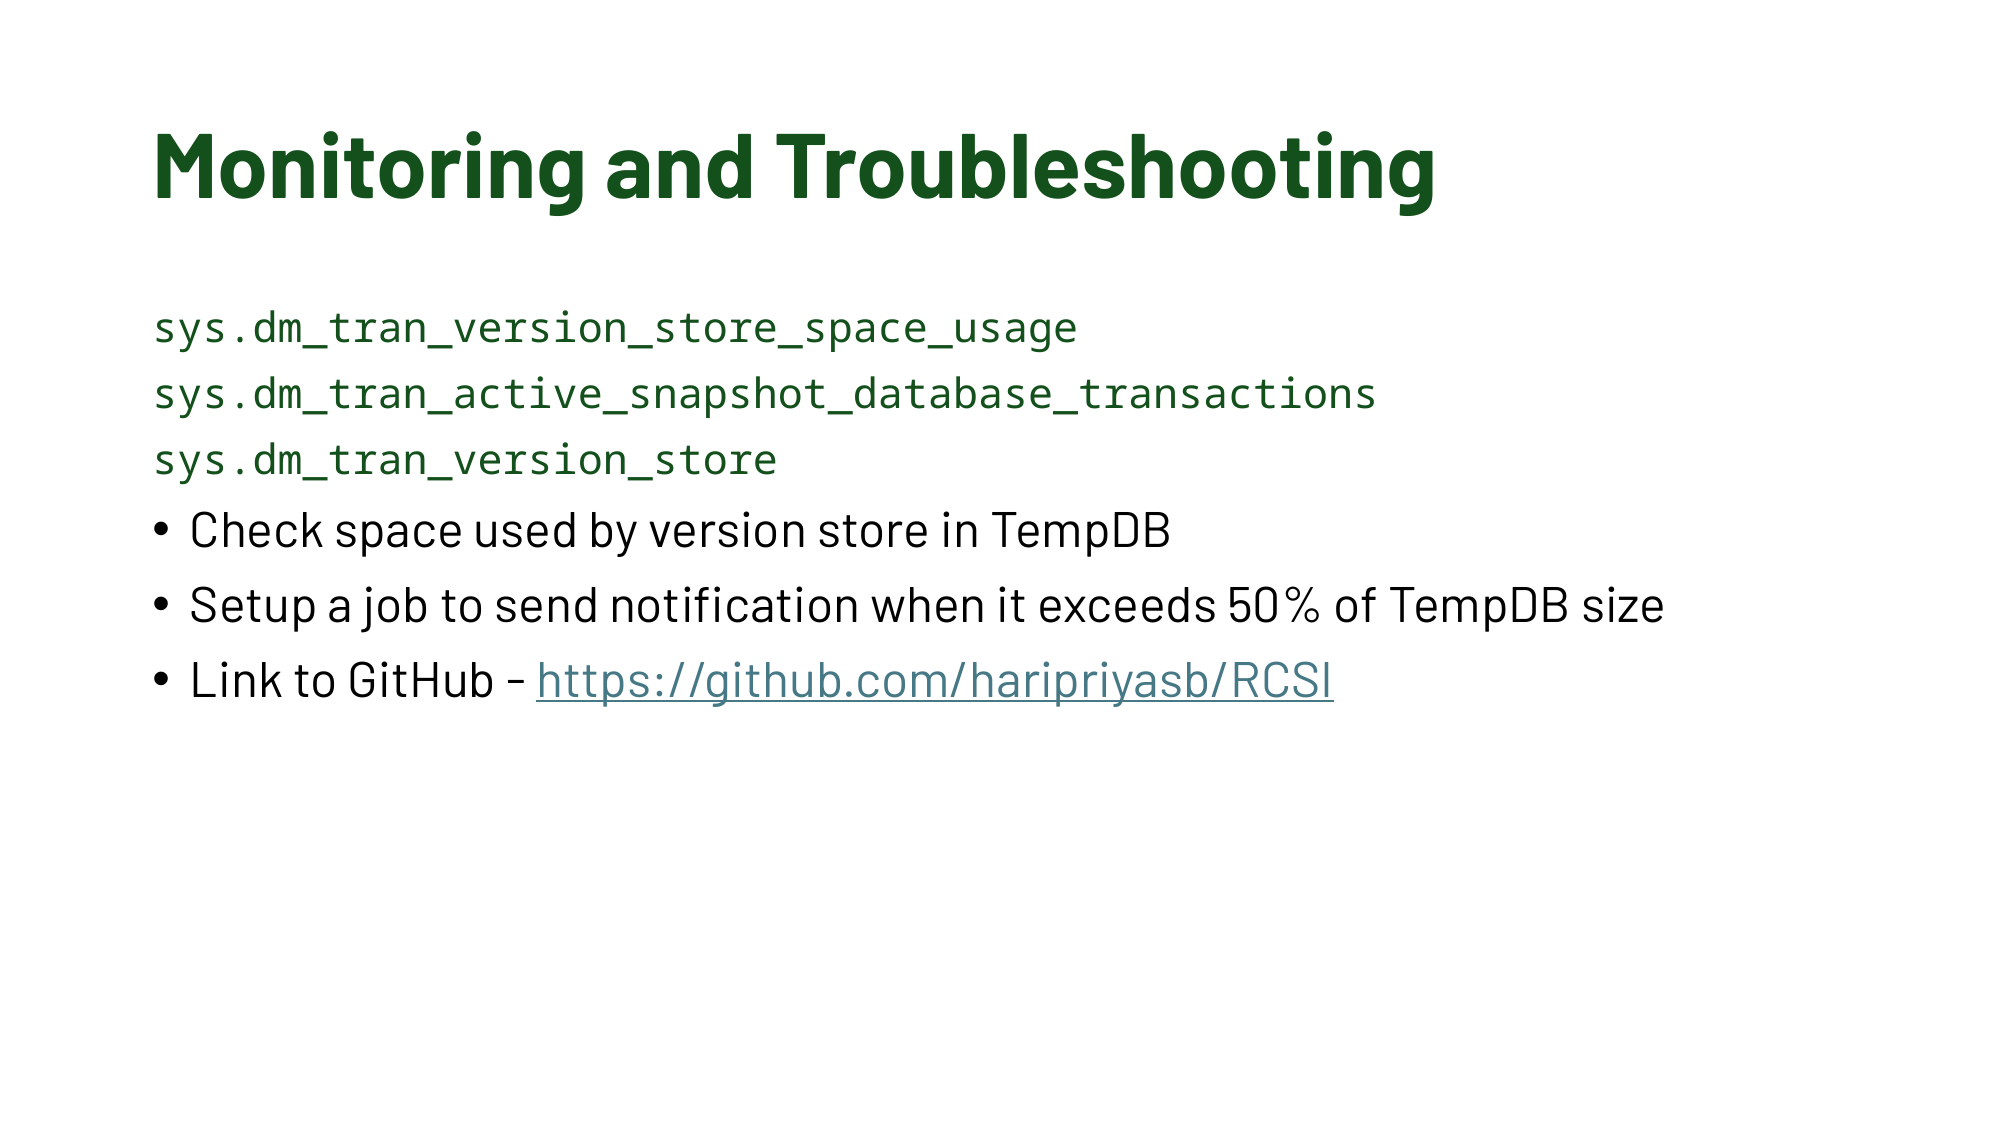

# Monitoring and Troubleshooting
sys.dm_tran_version_store_space_usage
sys.dm_tran_active_snapshot_database_transactions
sys.dm_tran_version_store
Check space used by version store in TempDB
Setup a job to send notification when it exceeds 50% of TempDB size
Link to GitHub - https://github.com/haripriyasb/RCSI